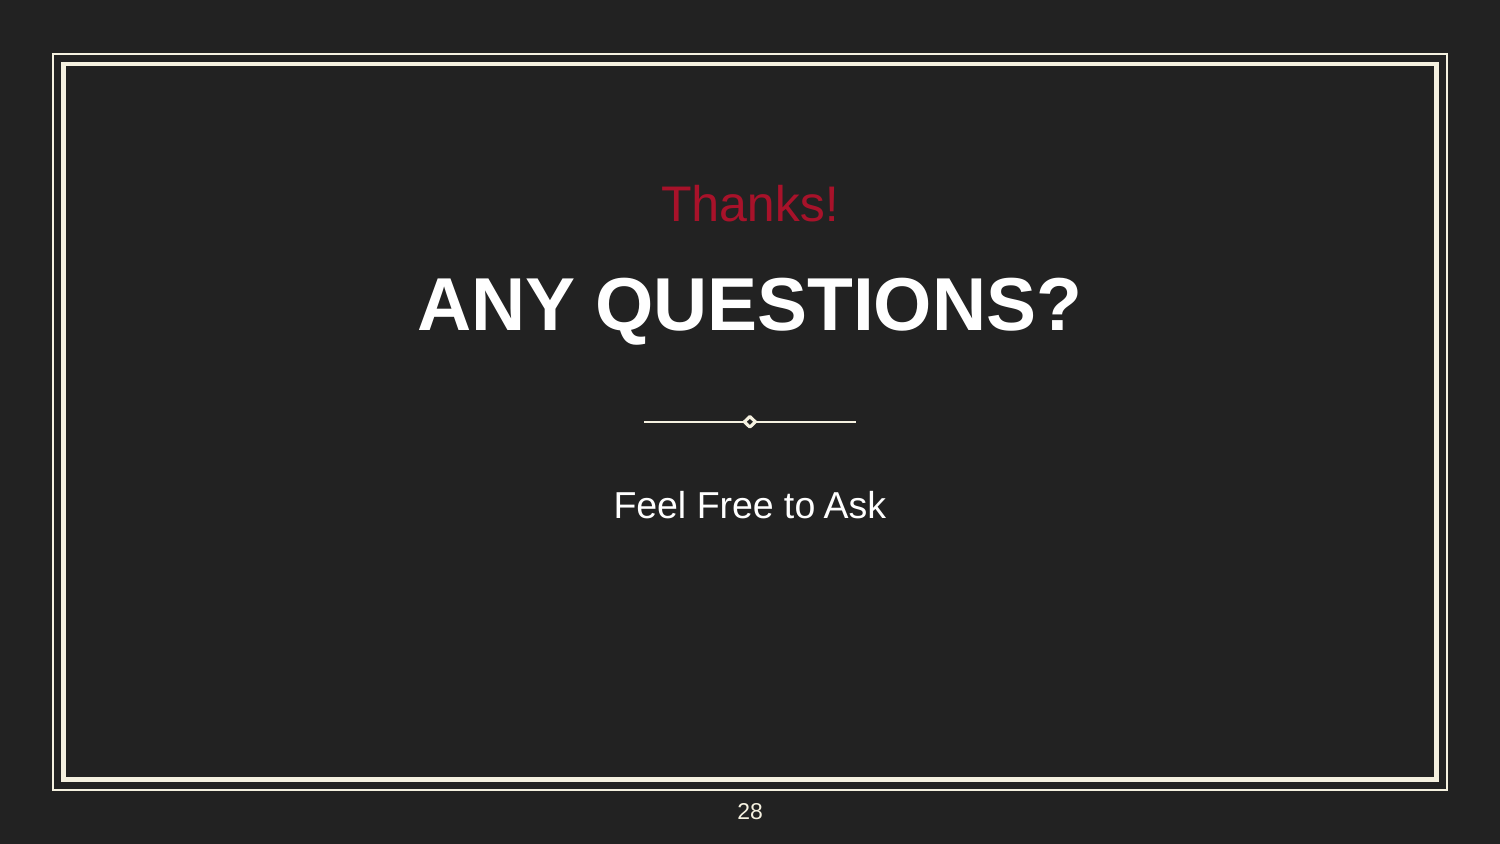

Thanks!
ANY QUESTIONS?

Feel Free to Ask
28